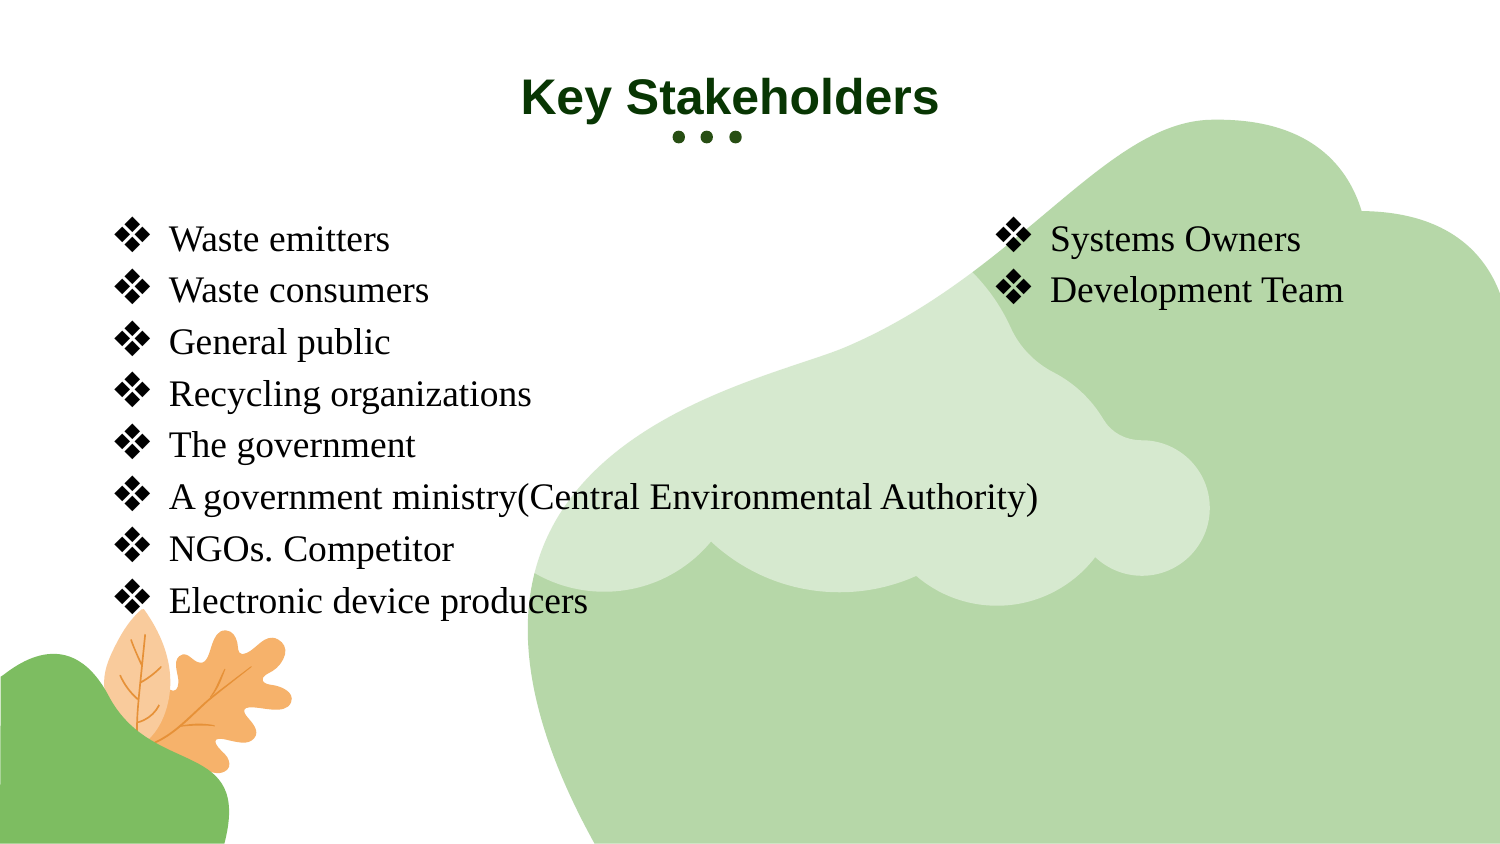

Key Stakeholders

Waste emitters
Waste consumers
General public
Recycling organizations
The government
A government ministry(Central Environmental Authority)
NGOs. Competitor
Electronic device producers
Systems Owners
Development Team